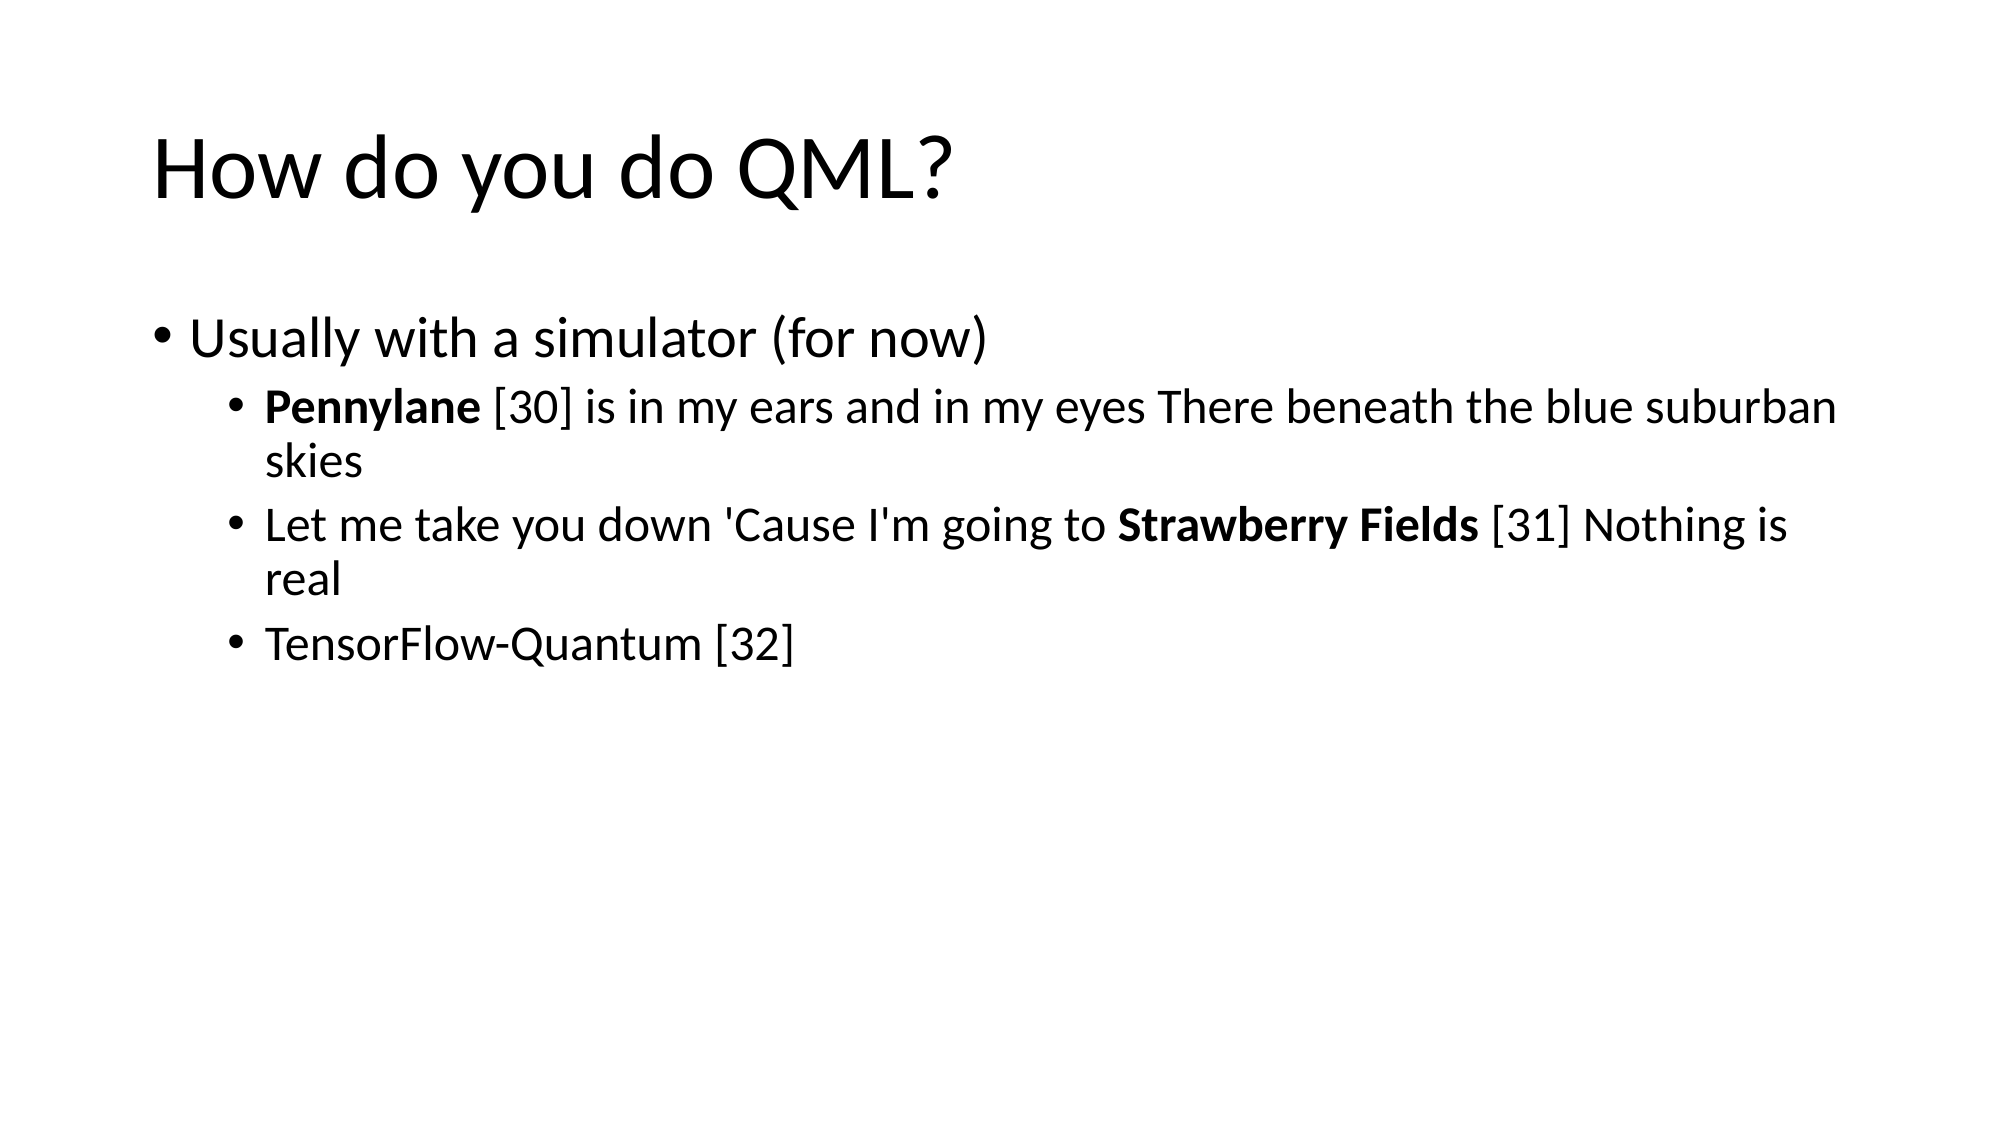

# How do you do QML?
Usually with a simulator (for now)
Pennylane [30] is in my ears and in my eyes There beneath the blue suburban skies
Let me take you down 'Cause I'm going to Strawberry Fields [31] Nothing is real
TensorFlow-Quantum [32]